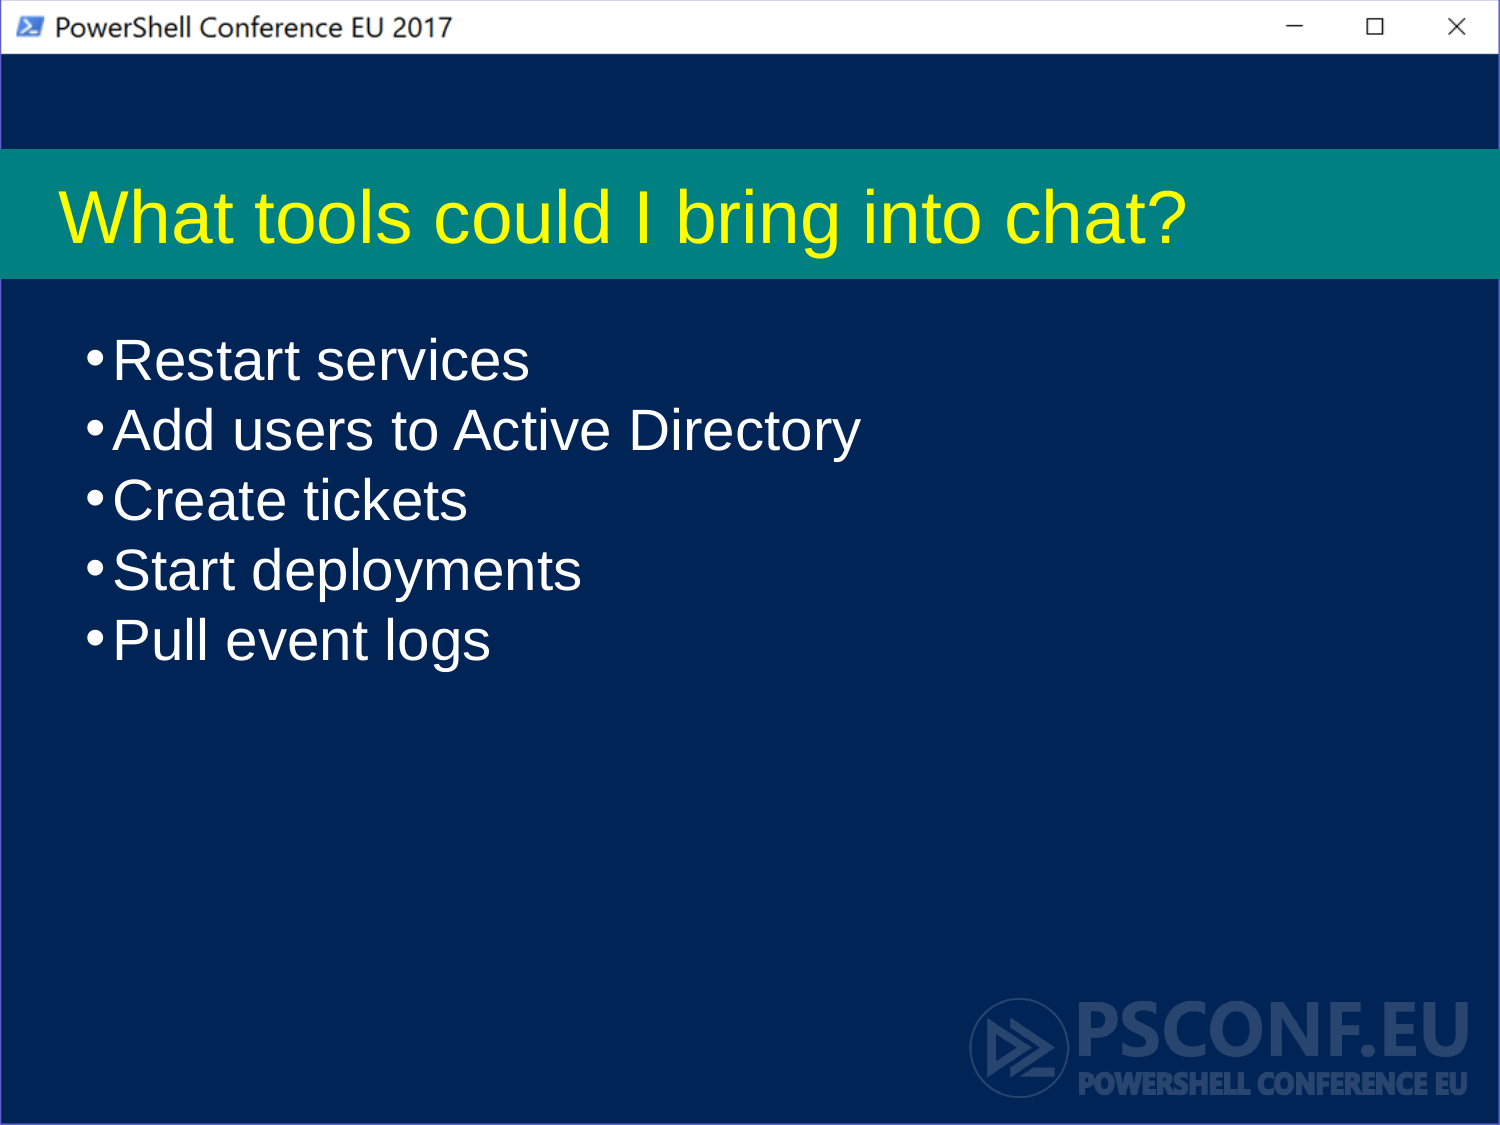

# What tools could I bring into chat?
Restart services
Add users to Active Directory
Create tickets
Start deployments
Pull event logs